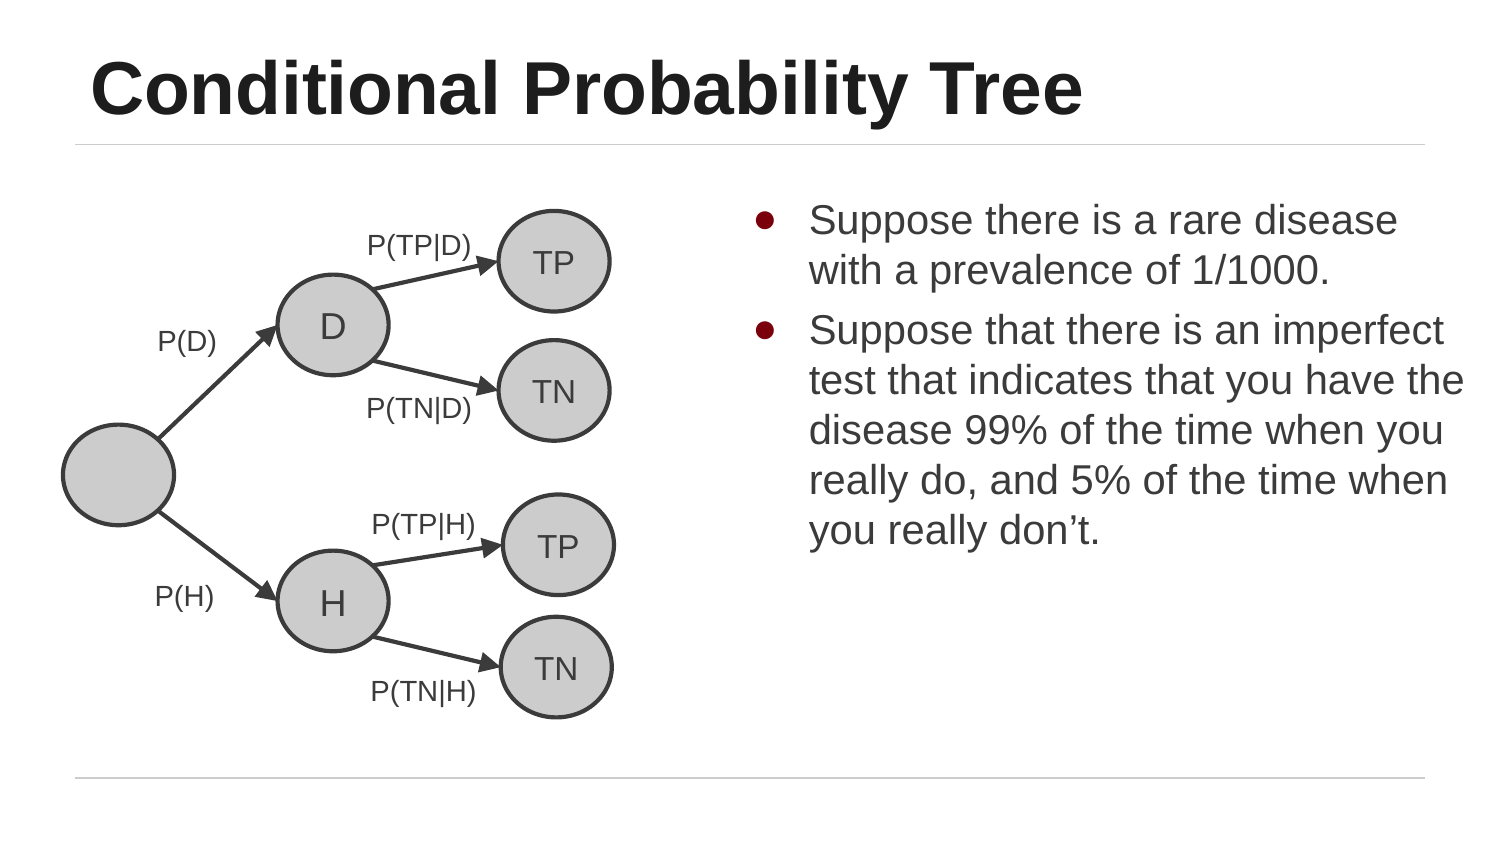

# Conditional Probability Tree
Suppose there is a rare disease with a prevalence of 1/1000.
Suppose that there is an imperfect test that indicates that you have the disease 99% of the time when you really do, and 5% of the time when you really don’t.
P(TP|D)
TP
D
P(D)
TN
P(TN|D)

P(TP|H)
TP
H
P(H)
TN
P(TN|H)